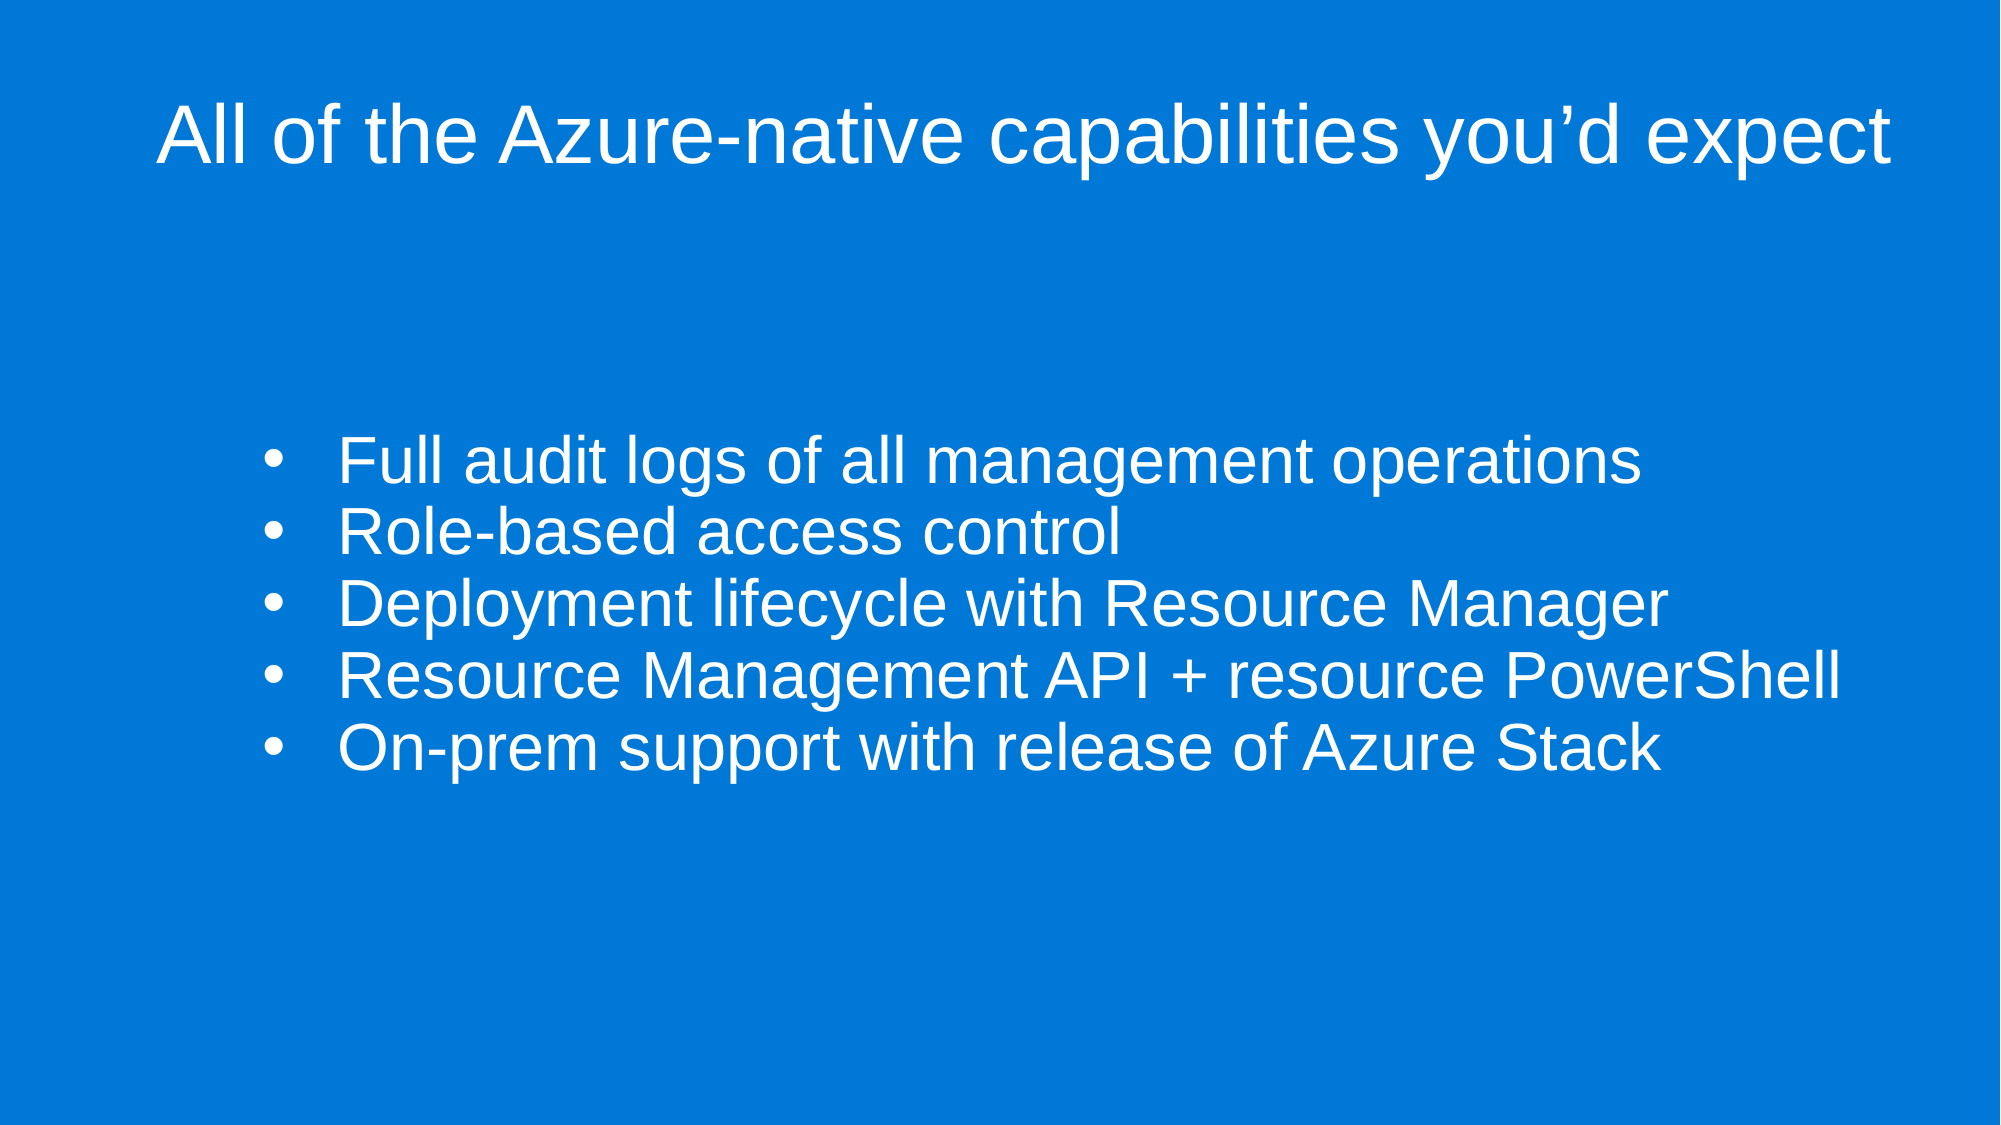

All of the Azure-native capabilities you’d expect
Full audit logs of all management operations
Role-based access control
Deployment lifecycle with Resource Manager
Resource Management API + resource PowerShell
On-prem support with release of Azure Stack